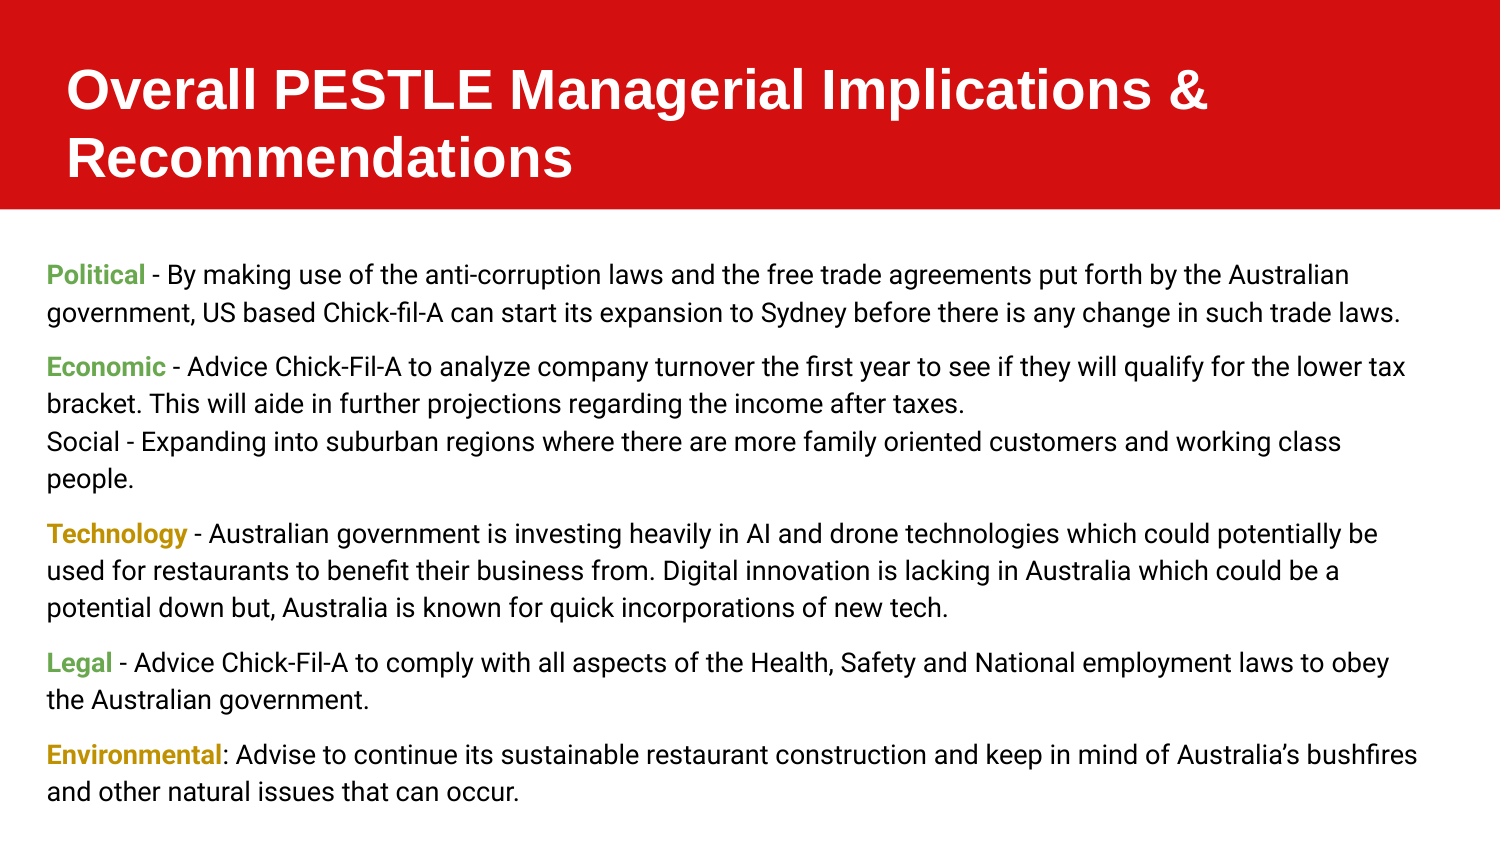

# Overall PESTLE Managerial Implications & Recommendations
Political - By making use of the anti-corruption laws and the free trade agreements put forth by the Australian government, US based Chick-fil-A can start its expansion to Sydney before there is any change in such trade laws.

Economic - Advice Chick-Fil-A to analyze company turnover the first year to see if they will qualify for the lower tax bracket. This will aide in further projections regarding the income after taxes.
Social - Expanding into suburban regions where there are more family oriented customers and working class people.

Technology - Australian government is investing heavily in AI and drone technologies which could potentially be used for restaurants to benefit their business from. Digital innovation is lacking in Australia which could be a potential down but, Australia is known for quick incorporations of new tech.

Legal - Advice Chick-Fil-A to comply with all aspects of the Health, Safety and National employment laws to obey  the Australian government.

Environmental: Advise to continue its sustainable restaurant construction and keep in mind of Australia’s bushfires and other natural issues that can occur.